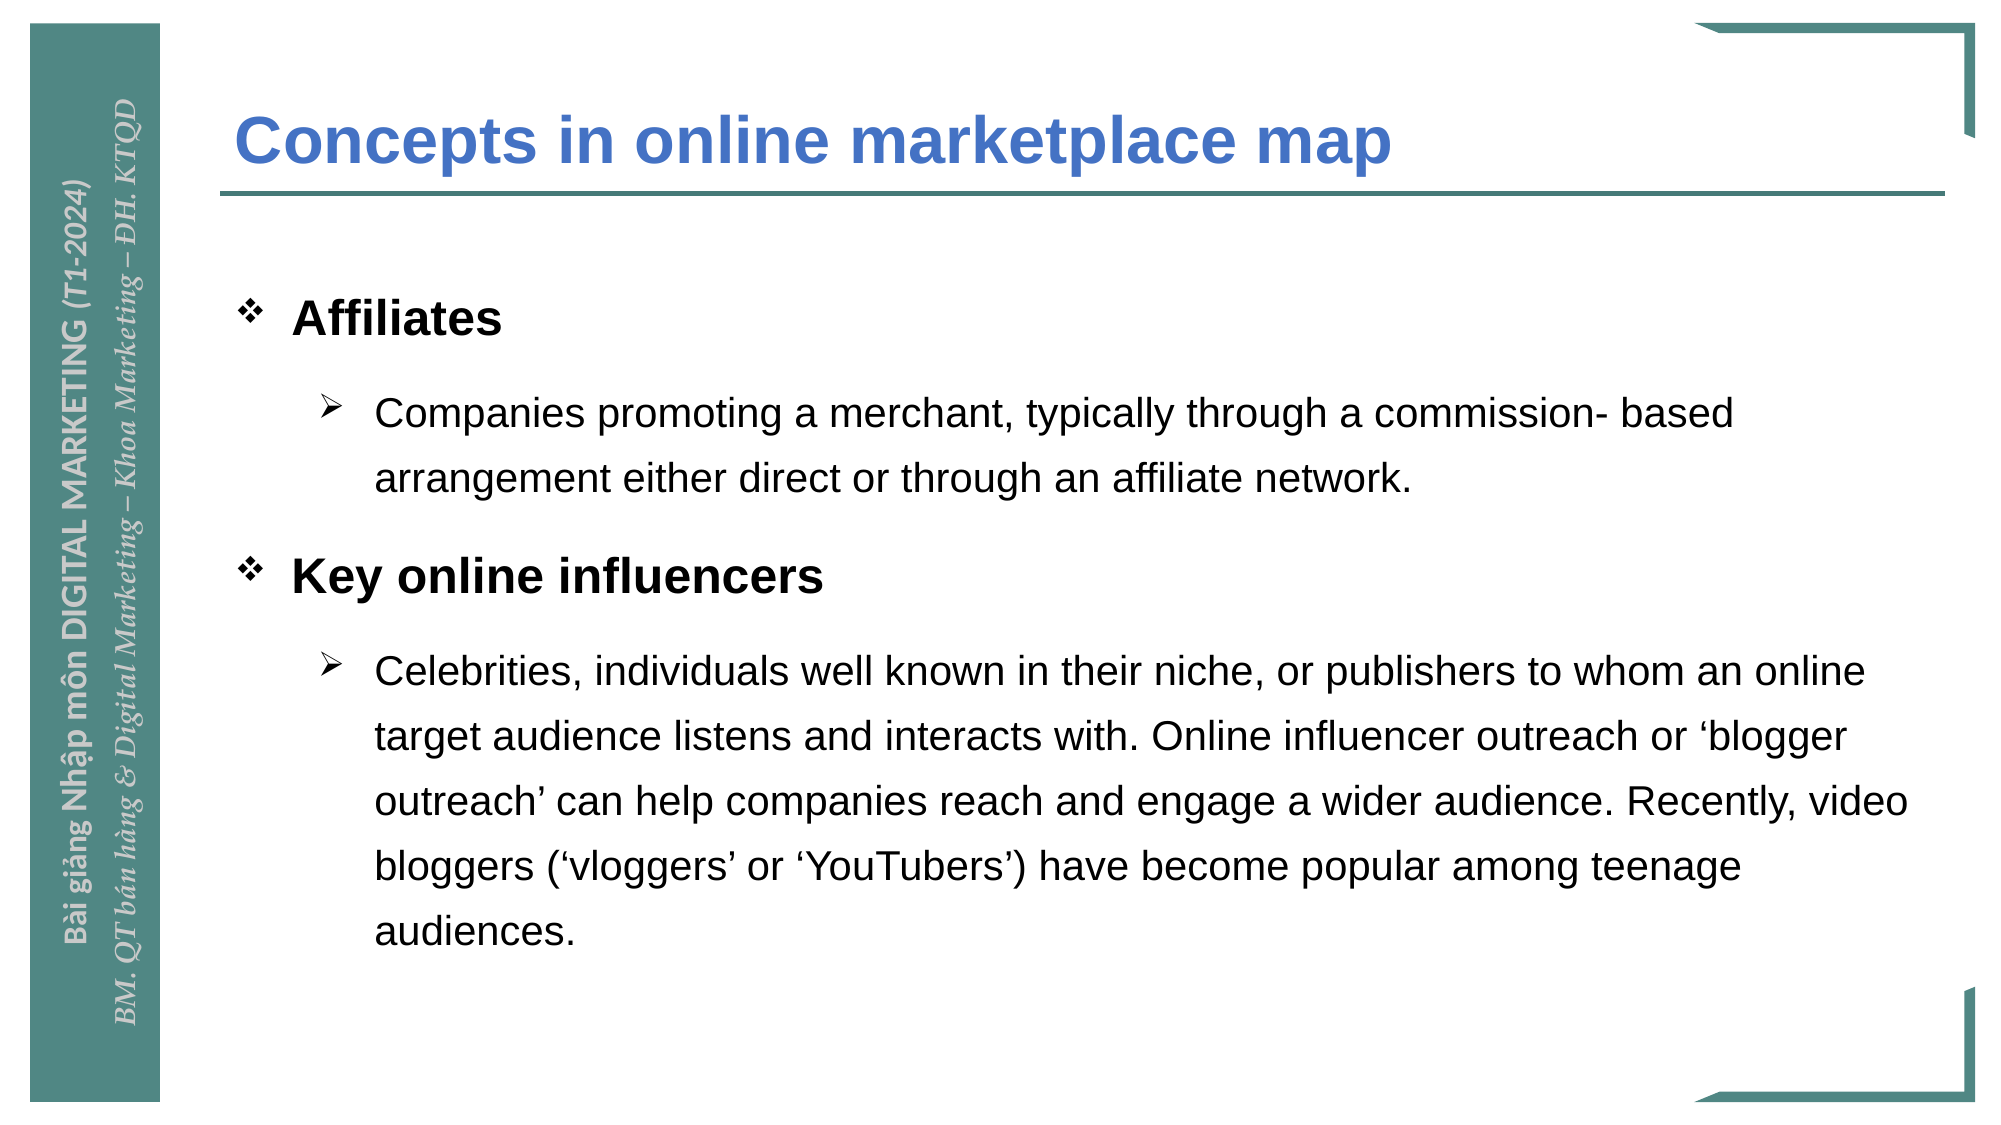

# Concepts in online marketplace map
Affiliates
Companies promoting a merchant, typically through a commission- based arrangement either direct or through an affiliate network.
Key online influencers
Celebrities, individuals well known in their niche, or publishers to whom an online target audience listens and interacts with. Online influencer outreach or ‘blogger outreach’ can help companies reach and engage a wider audience. Recently, video bloggers (‘vloggers’ or ‘YouTubers’) have become popular among teenage audiences.